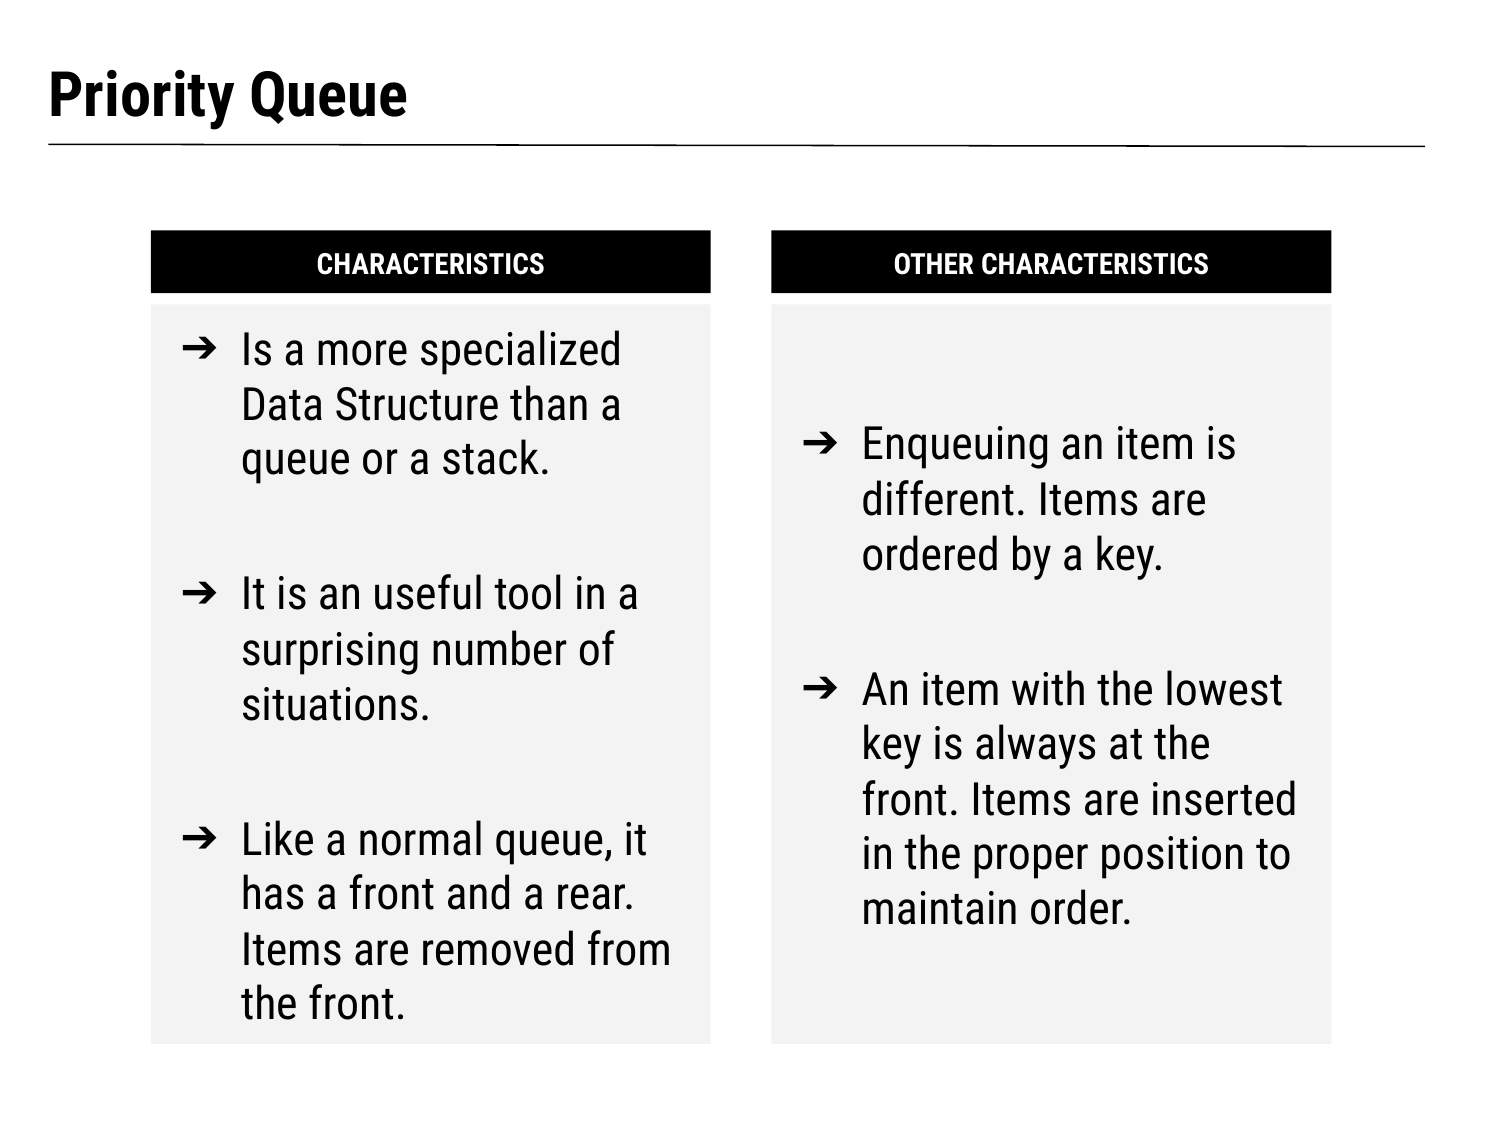

# Priority Queue
CHARACTERISTICS
OTHER CHARACTERISTICS
Is a more specialized Data Structure than a queue or a stack.

It is an useful tool in a surprising number of situations.

Like a normal queue, it has a front and a rear. Items are removed from the front.
Enqueuing an item is different. Items are ordered by a key.

An item with the lowest key is always at the front. Items are inserted in the proper position to maintain order.